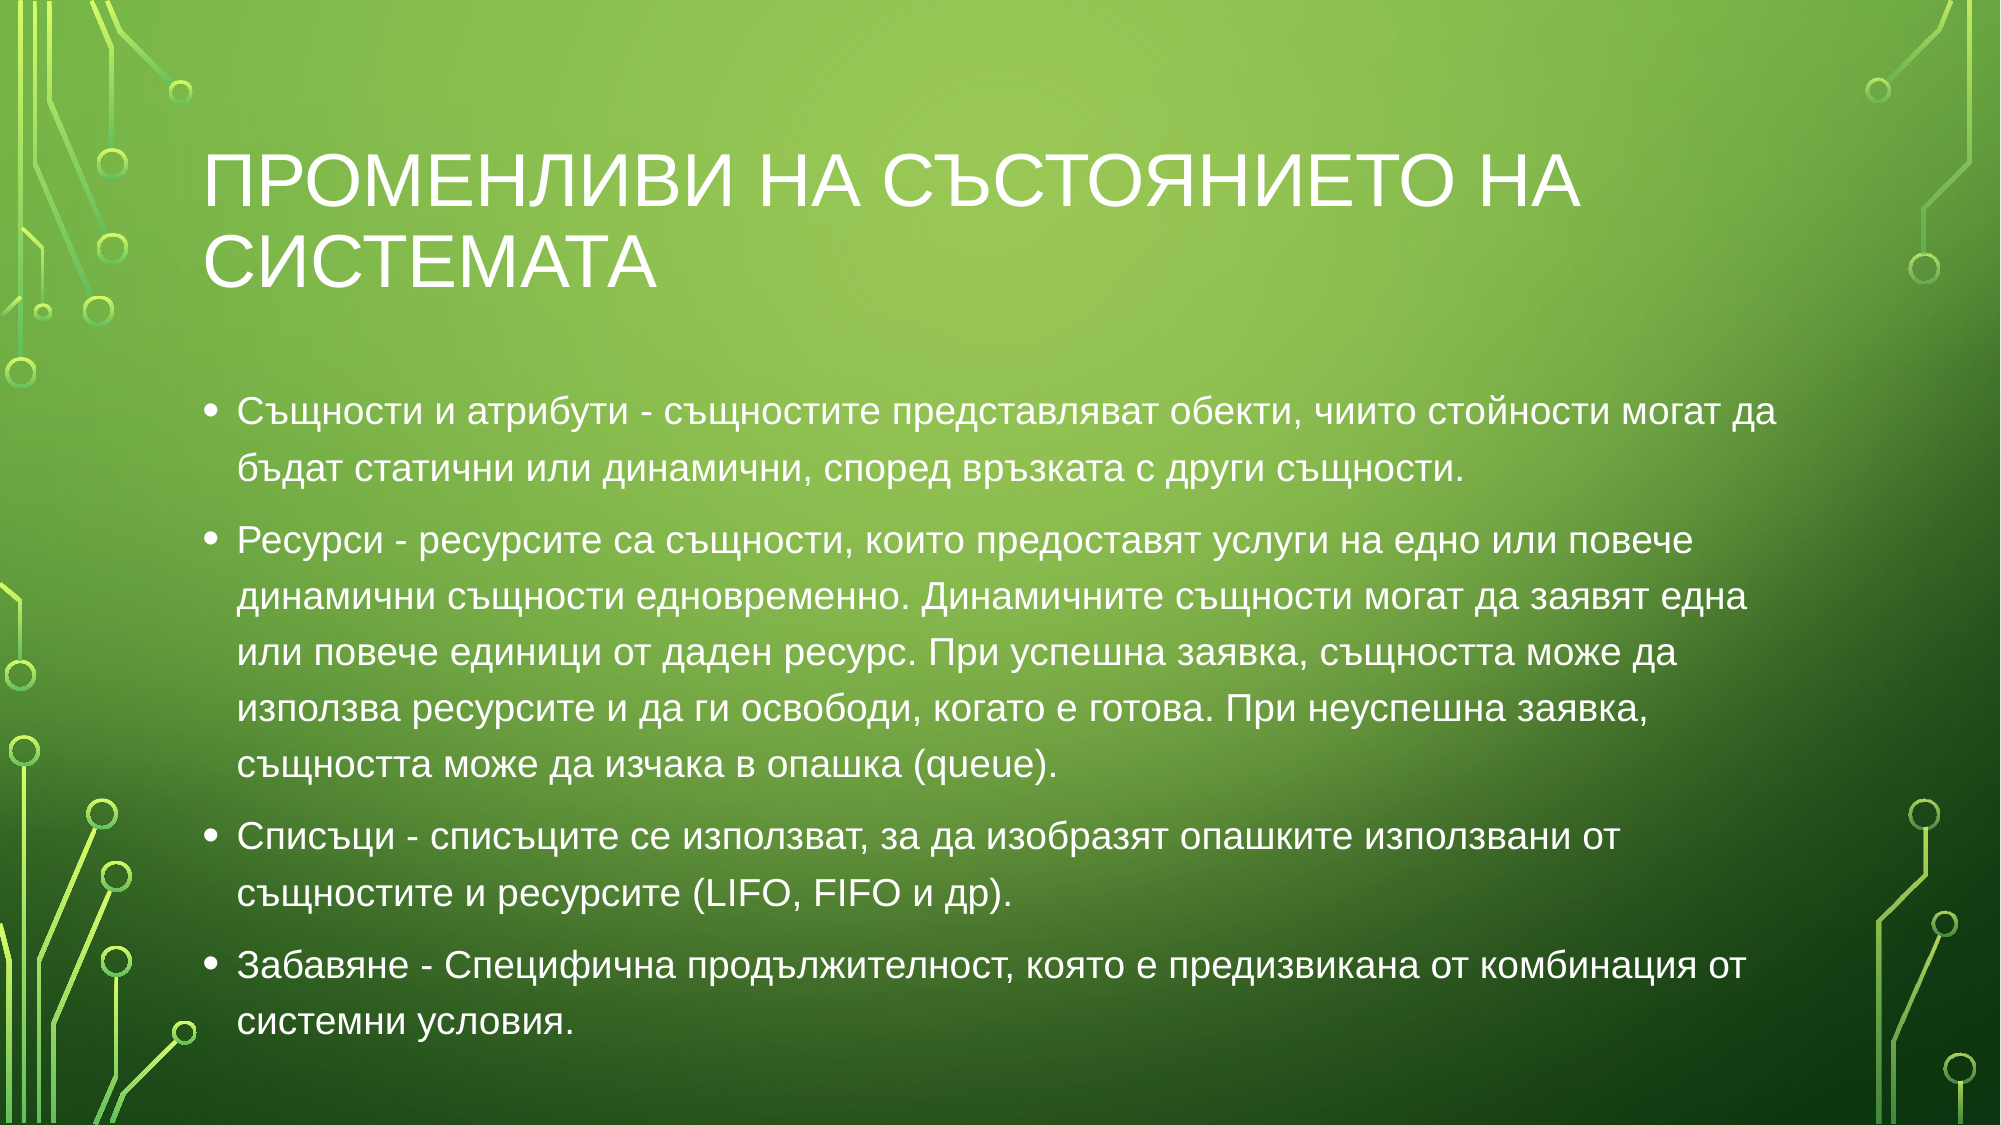

# ПРОМЕНЛИВИ НА СЪСТОЯНИЕТО НА СИСТЕМАТА
Същности и атрибути - същностите представляват обекти, чиито стойности могат да бъдат статични или динамични, според връзката с други същности.
Ресурси - ресурсите са същности, които предоставят услуги на едно или повече динамични същности едновременно. Динамичните същности могат да заявят една или повече единици от даден ресурс. При успешна заявка, същността може да използва ресурсите и да ги освободи, когато е готова. При неуспешна заявка, същността може да изчака в опашка (queue).
Списъци - списъците се използват, за да изобразят опашките използвани от същностите и ресурсите (LIFO, FIFO и др).
Забавяне - Специфична продължителност, която е предизвикана от комбинация от системни условия.